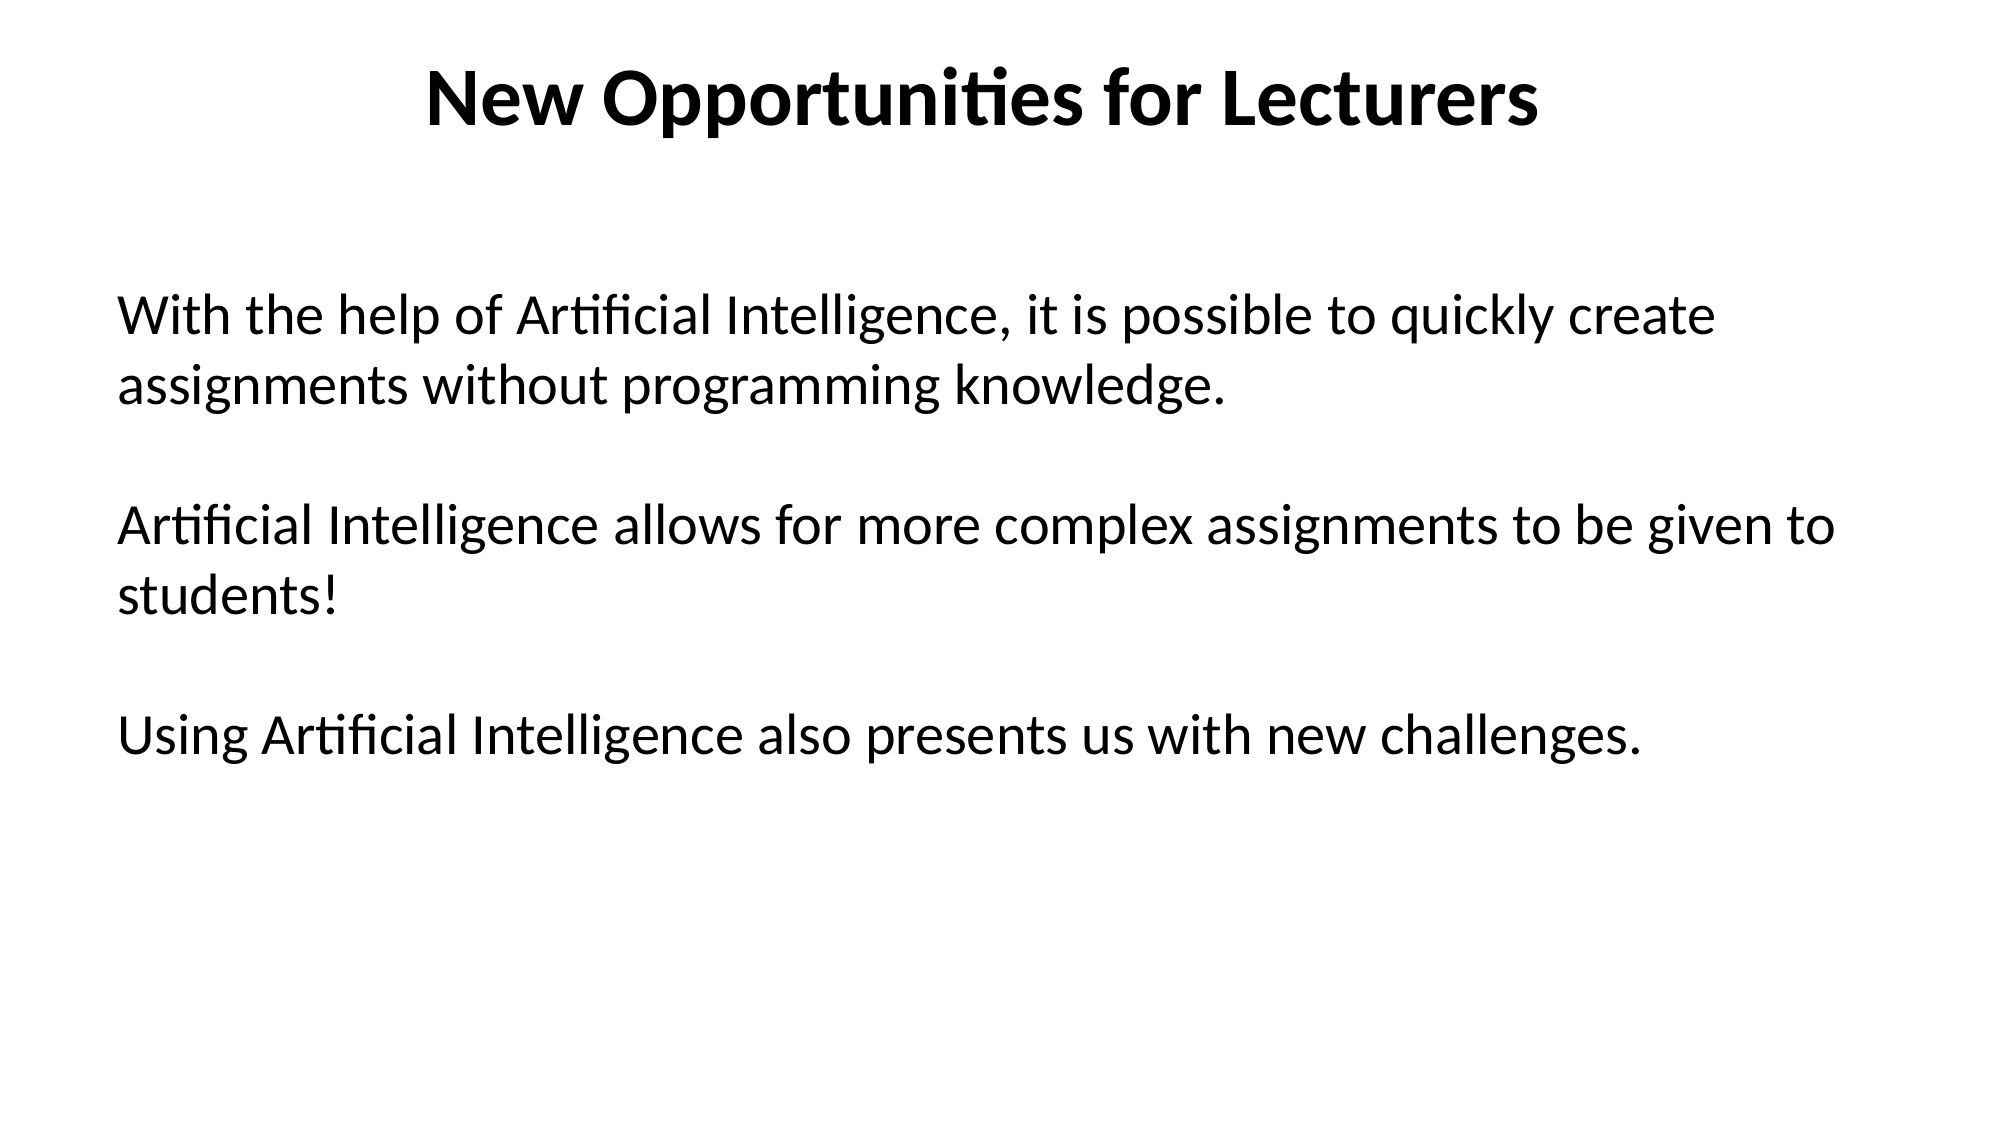

New Opportunities for Lecturers
With the help of Artificial Intelligence, it is possible to quickly create assignments without programming knowledge.

Artificial Intelligence allows for more complex assignments to be given to students!

Using Artificial Intelligence also presents us with new challenges.